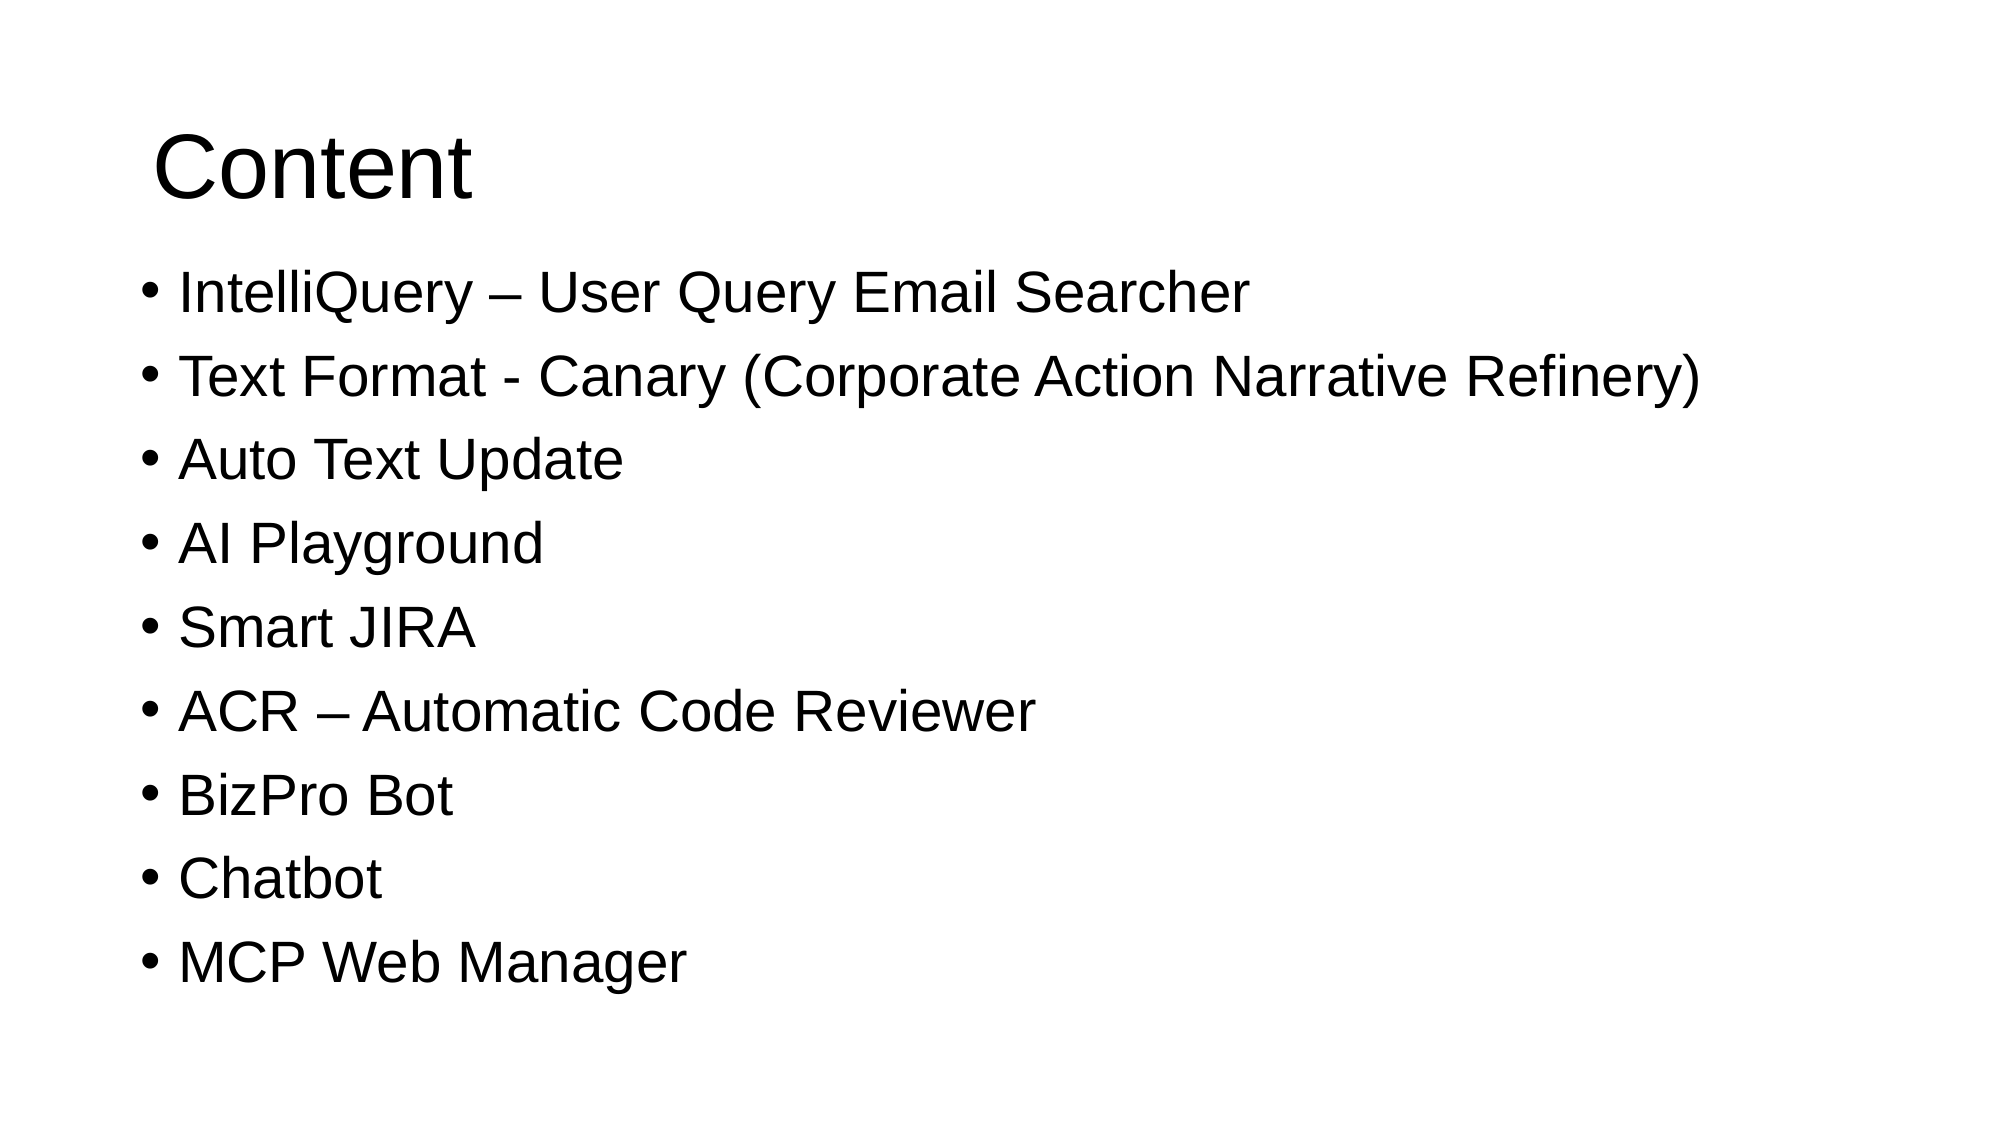

# Content
IntelliQuery – User Query Email Searcher
Text Format - Canary (Corporate Action Narrative Refinery)
Auto Text Update
AI Playground
Smart JIRA
ACR – Automatic Code Reviewer
BizPro Bot
Chatbot
MCP Web Manager